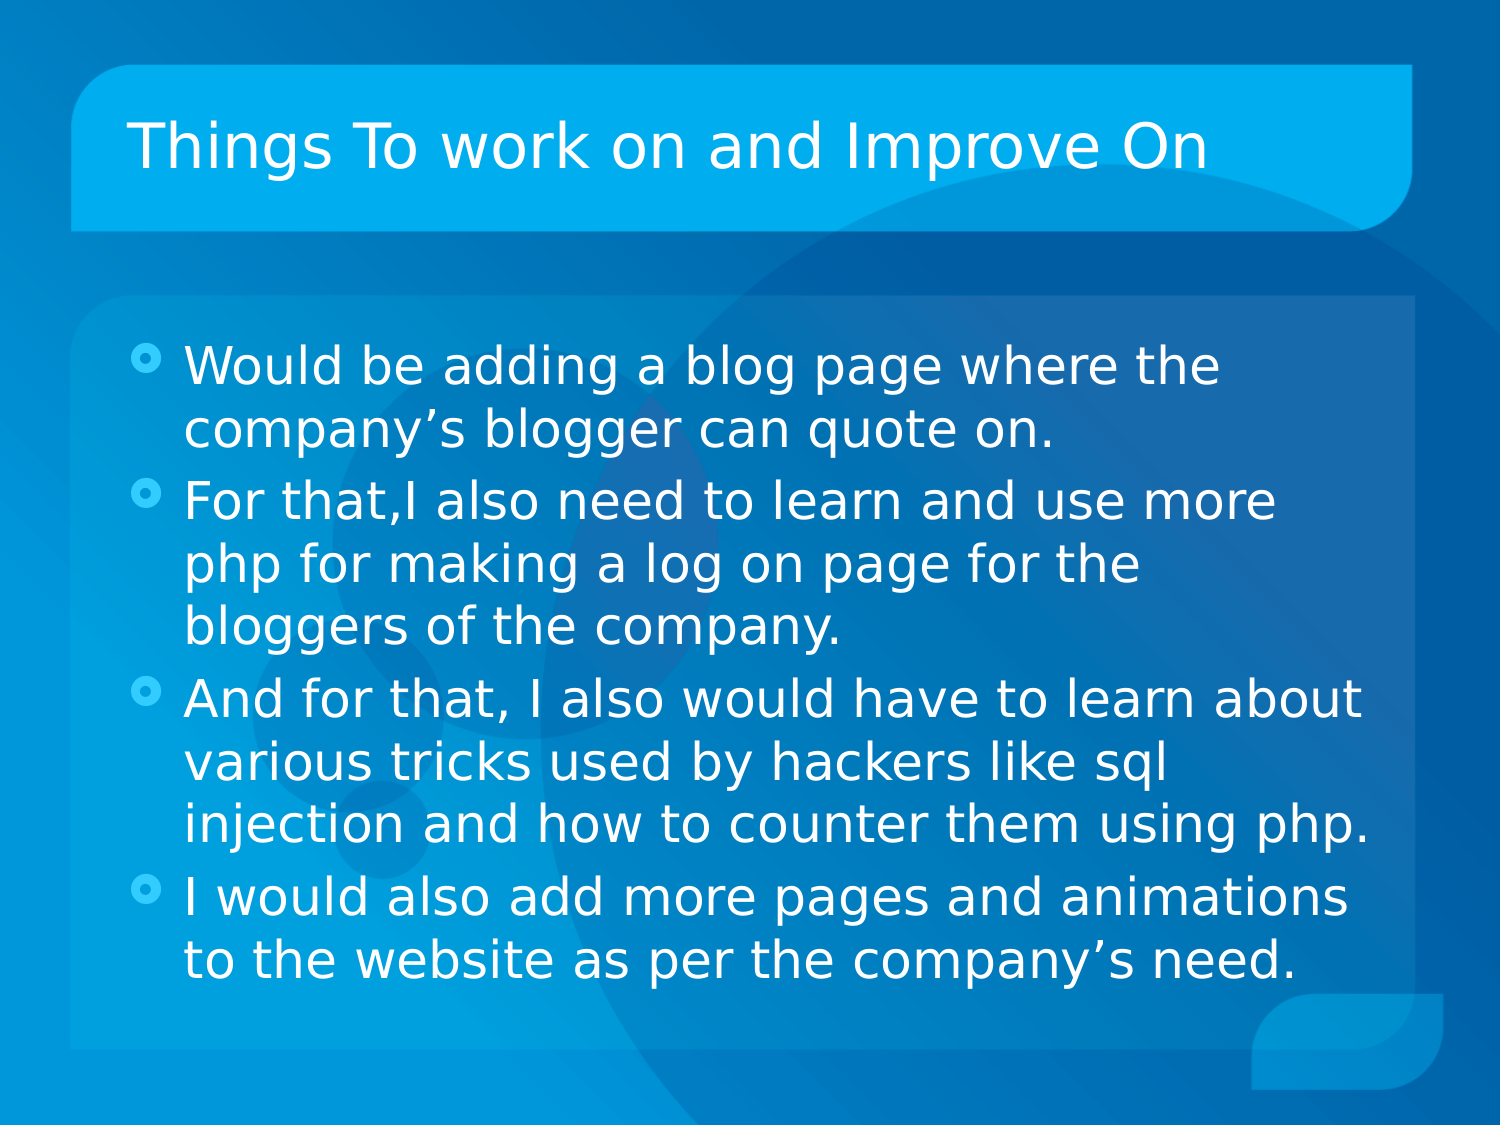

# Things To work on and Improve On
Would be adding a blog page where the company’s blogger can quote on.
For that,I also need to learn and use more php for making a log on page for the bloggers of the company.
And for that, I also would have to learn about various tricks used by hackers like sql injection and how to counter them using php.
I would also add more pages and animations to the website as per the company’s need.